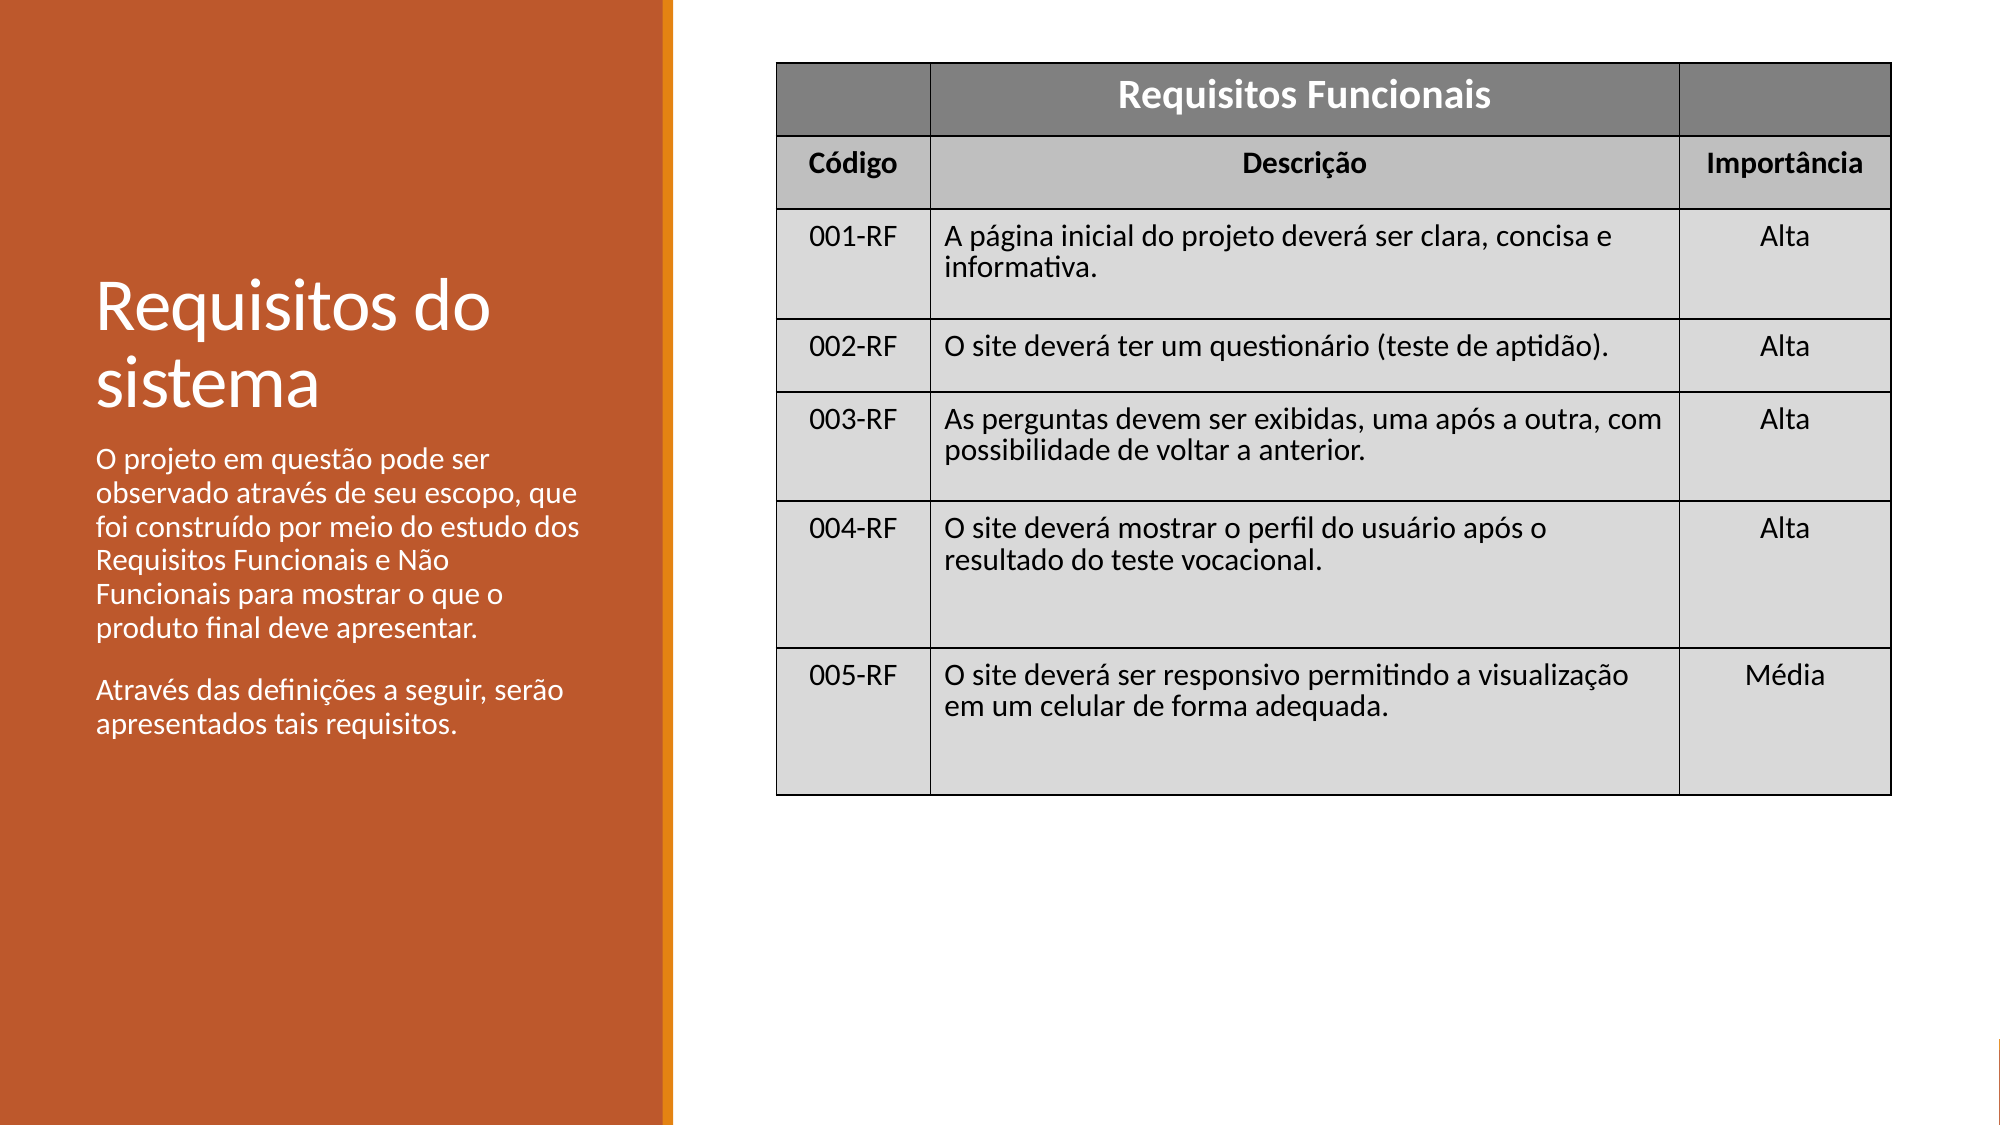

|  | Requisitos Funcionais |  |
| --- | --- | --- |
| Código | Descrição | Importância |
| 001-RF | A página inicial do projeto deverá ser clara, concisa e informativa. | Alta |
| 002-RF | O site deverá ter um questionário (teste de aptidão). | Alta |
| 003-RF | As perguntas devem ser exibidas, uma após a outra, com possibilidade de voltar a anterior. | Alta |
| 004-RF | O site deverá mostrar o perfil do usuário após o resultado do teste vocacional. | Alta |
| 005-RF | O site deverá ser responsivo permitindo a visualização em um celular de forma adequada. | Média |
# Requisitos do sistema
O projeto em questão pode ser observado através de seu escopo, que foi construído por meio do estudo dos Requisitos Funcionais e Não Funcionais para mostrar o que o produto final deve apresentar.
Através das definições a seguir, serão apresentados tais requisitos.